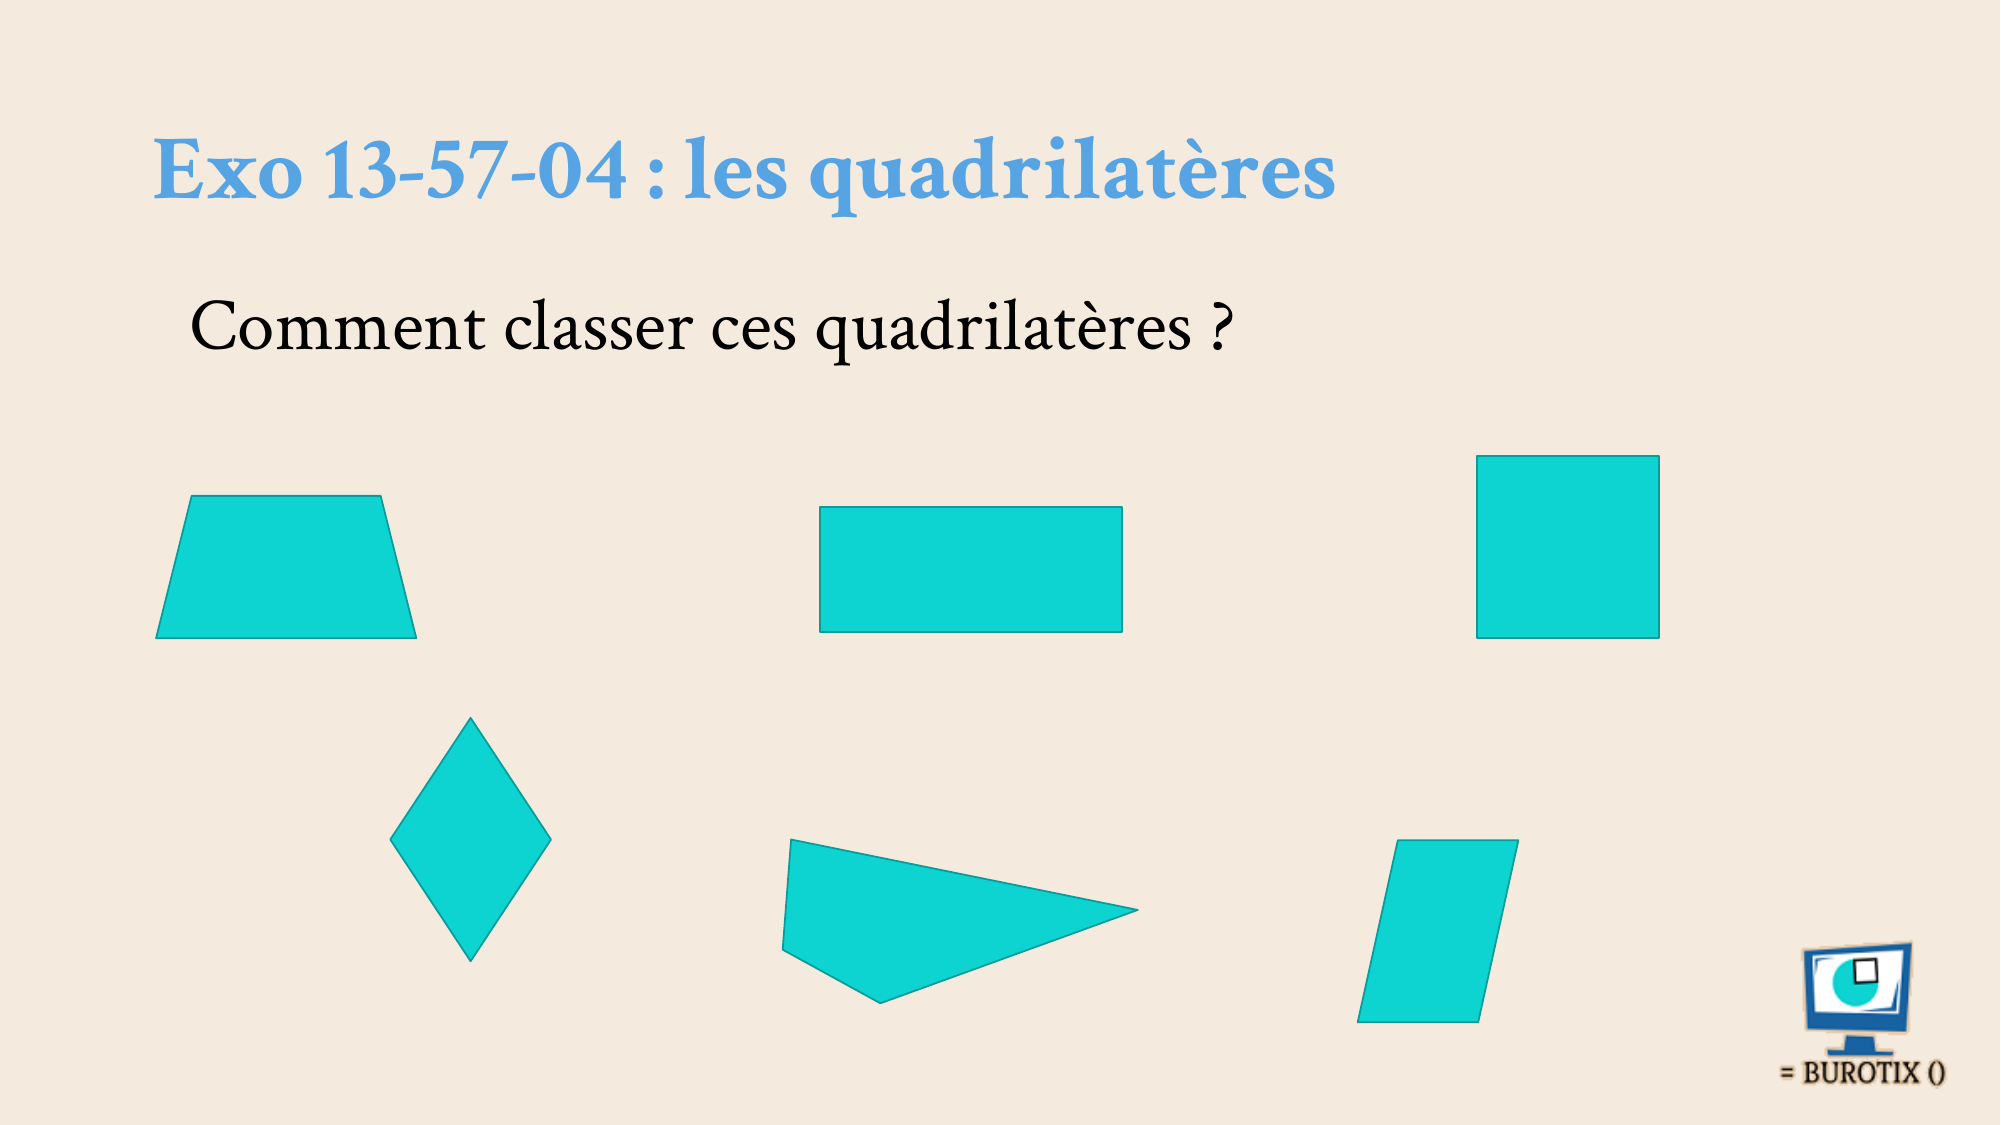

# Exo 13-57-04 : les quadrilatères
Comment classer ces quadrilatères ?